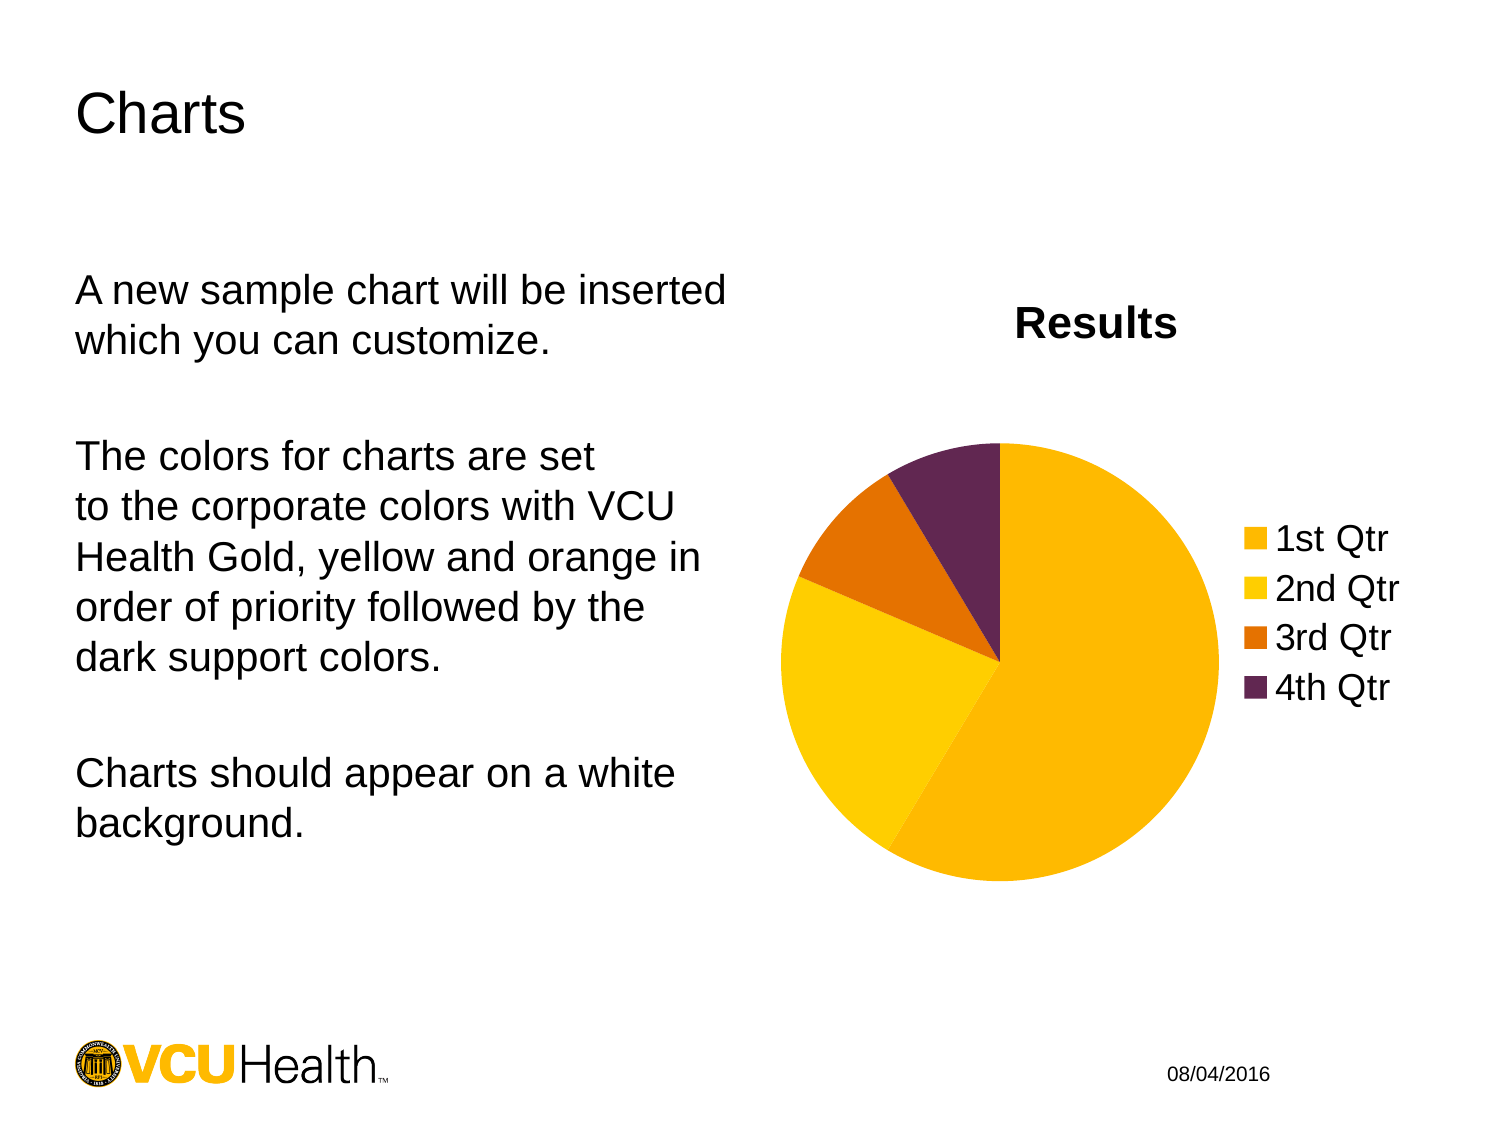

# Charts
A new sample chart will be inserted which you can customize.

The colors for charts are set
to the corporate colors with VCU Health Gold, yellow and orange in order of priority followed by the dark support colors.

Charts should appear on a white background.

### Chart:

| Category | Results |
|---|---|
| 1st Qtr | 8.200000000000001 |
| 2nd Qtr | 3.2 |
| 3rd Qtr | 1.4 |
| 4th Qtr | 1.2 |
08/04/2016